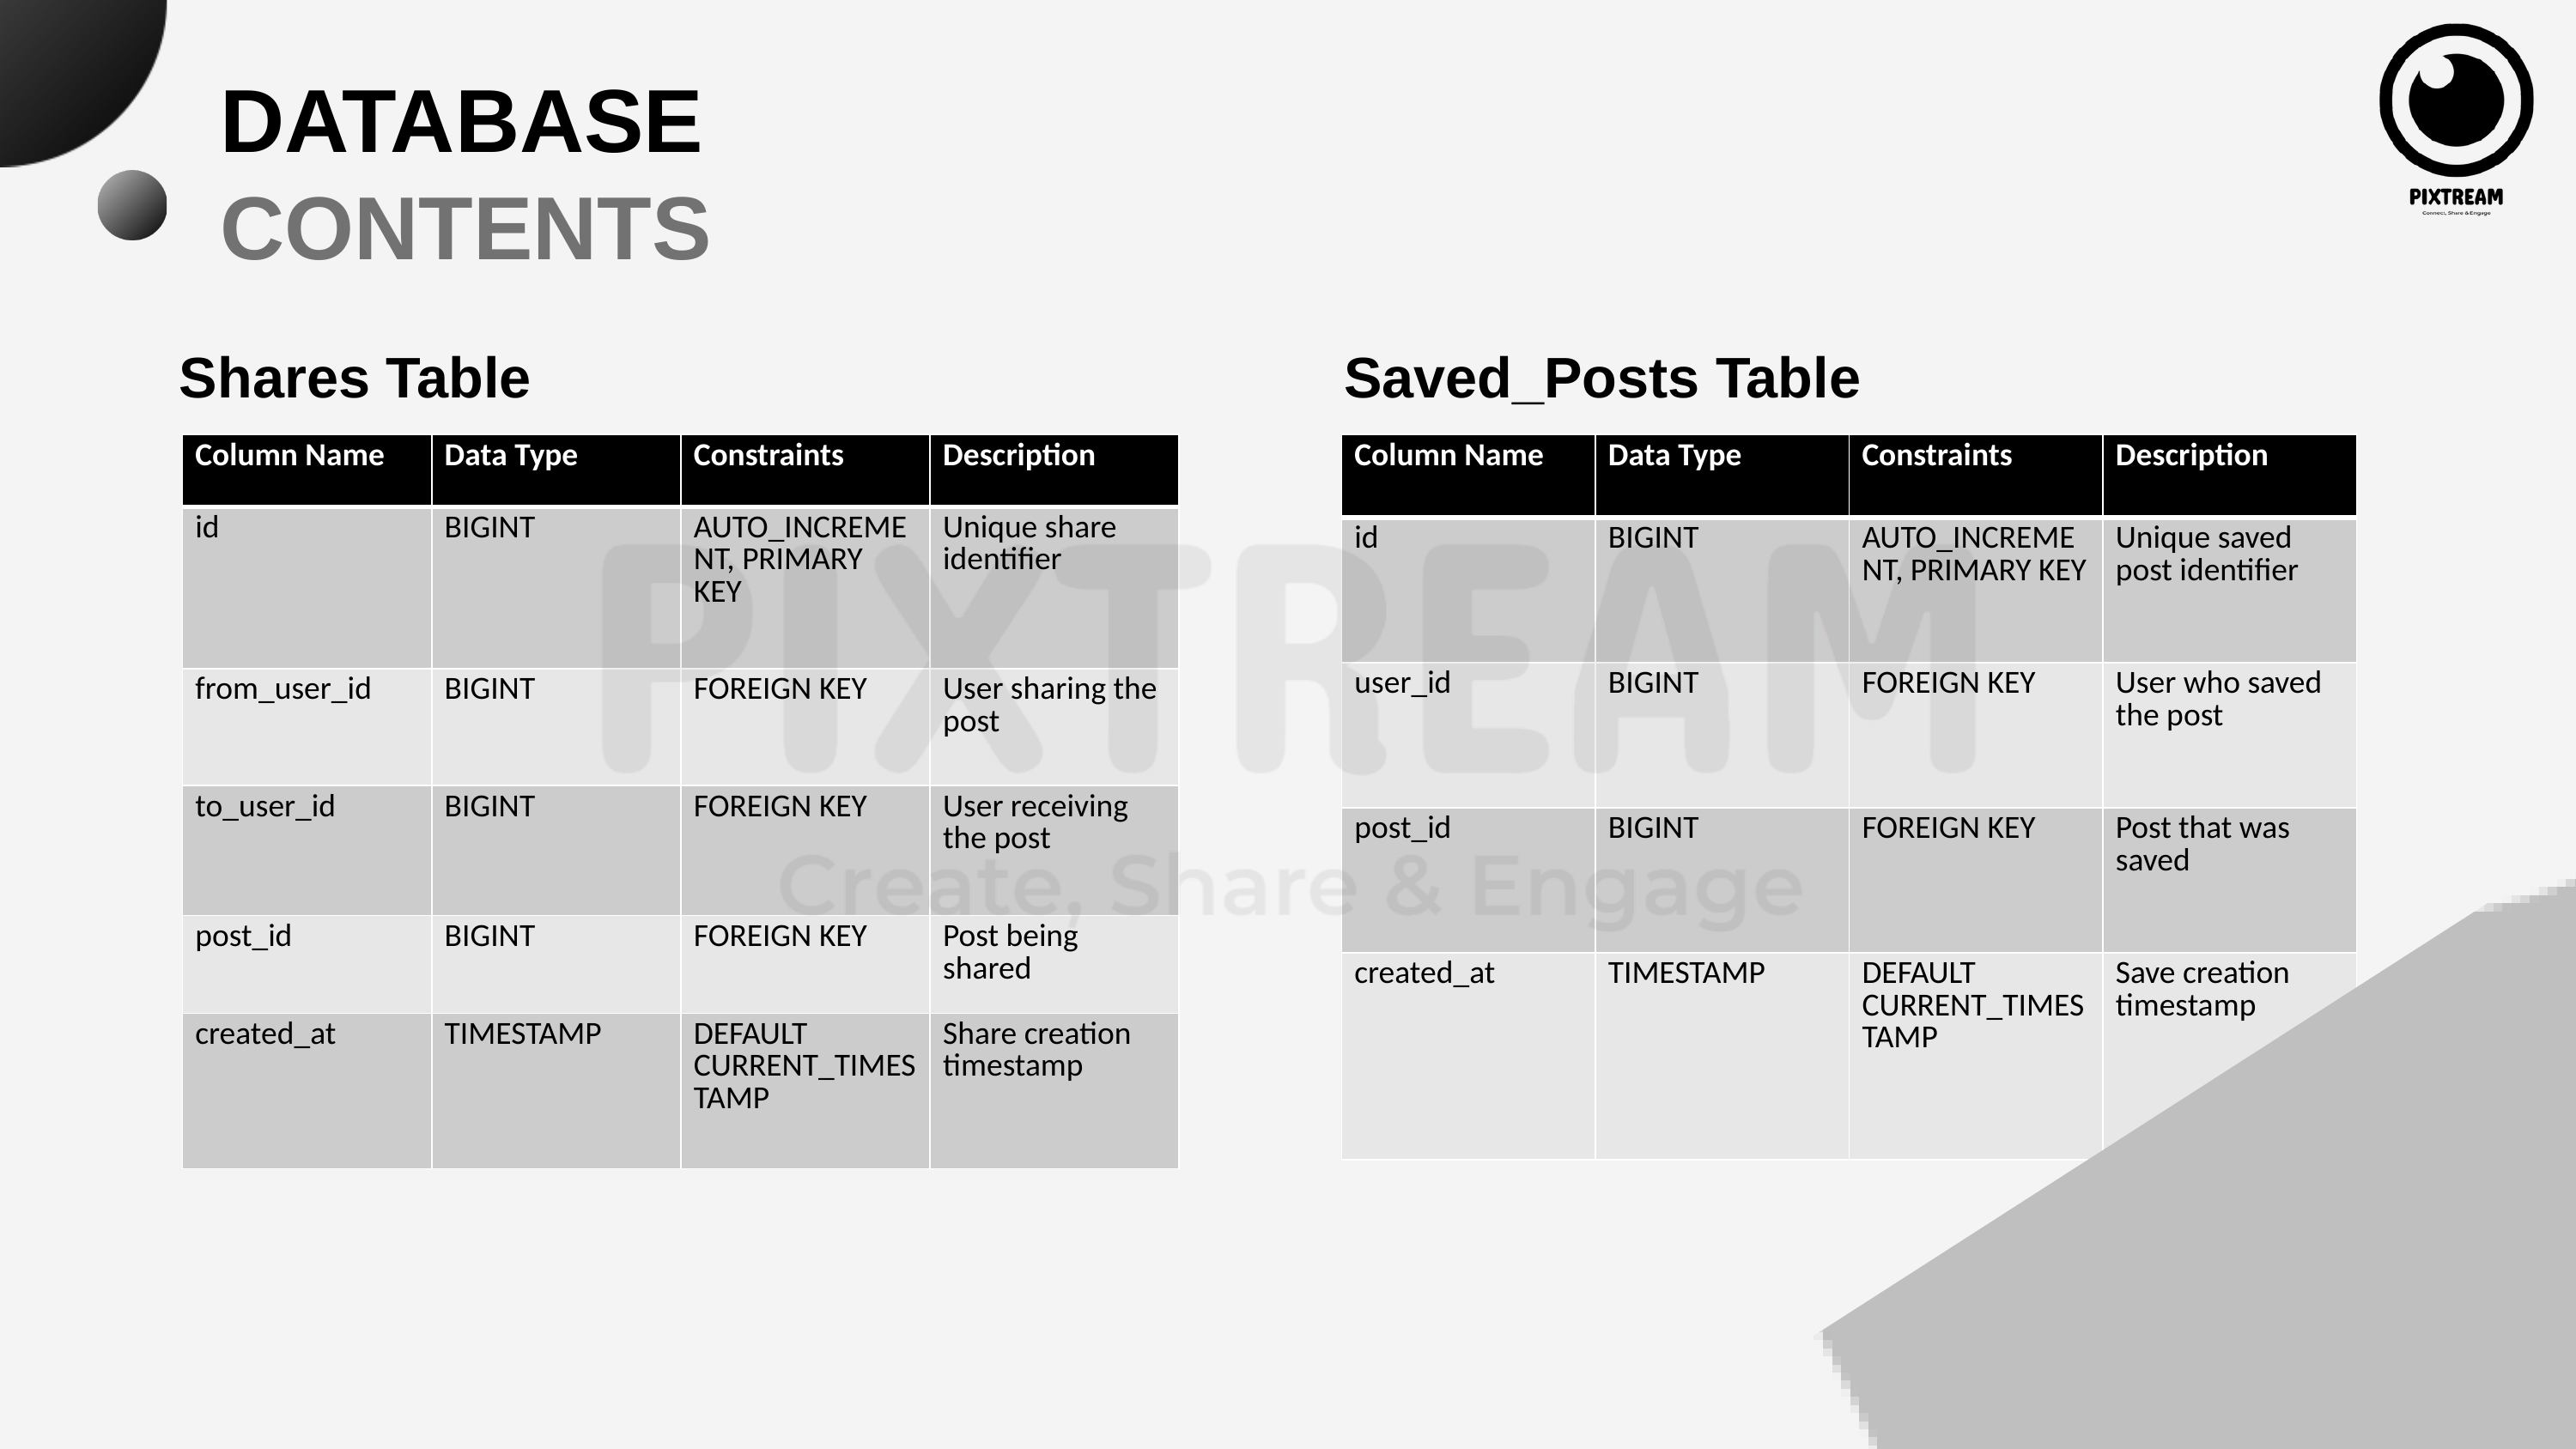

DATABASE
CONTENTS

Shares Table
Saved_Posts Table
| Column Name | Data Type | Constraints | Description |
| --- | --- | --- | --- |
| id | BIGINT | AUTO\_INCREMENT, PRIMARY KEY | Unique share identifier |
| from\_user\_id | BIGINT | FOREIGN KEY | User sharing the post |
| to\_user\_id | BIGINT | FOREIGN KEY | User receiving the post |
| post\_id | BIGINT | FOREIGN KEY | Post being shared |
| created\_at | TIMESTAMP | DEFAULT CURRENT\_TIMESTAMP | Share creation timestamp |
| Column Name | Data Type | Constraints | Description |
| --- | --- | --- | --- |
| id | BIGINT | AUTO\_INCREMENT, PRIMARY KEY | Unique saved post identifier |
| user\_id | BIGINT | FOREIGN KEY | User who saved the post |
| post\_id | BIGINT | FOREIGN KEY | Post that was saved |
| created\_at | TIMESTAMP | DEFAULT CURRENT\_TIMESTAMP | Save creation timestamp |